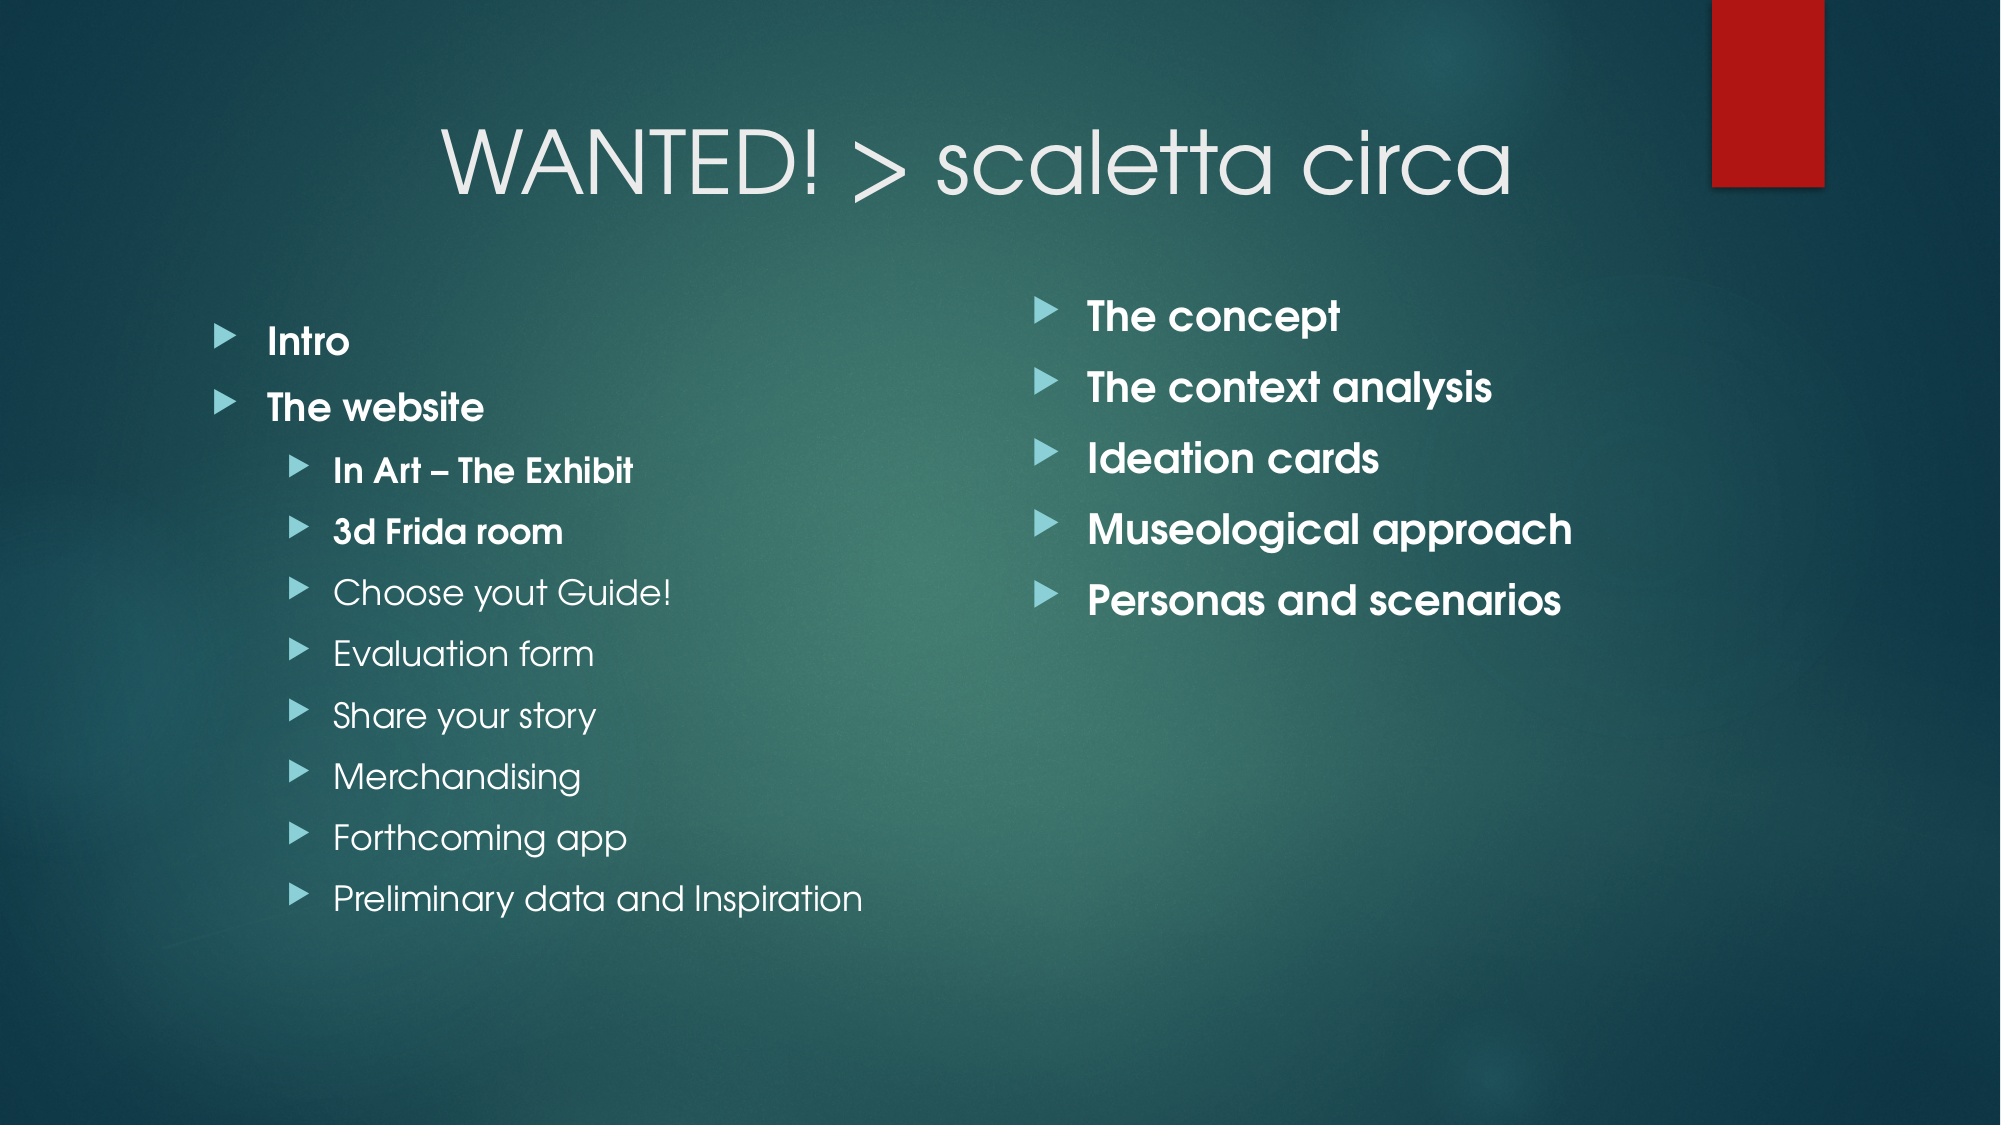

# WANTED! > scaletta circa
The concept
The context analysis
Ideation cards
Museological approach
Personas and scenarios

Intro
The website
In Art – The Exhibit
3d Frida room
Choose yout Guide!
Evaluation form
Share your story
Merchandising
Forthcoming app
Preliminary data and Inspiration